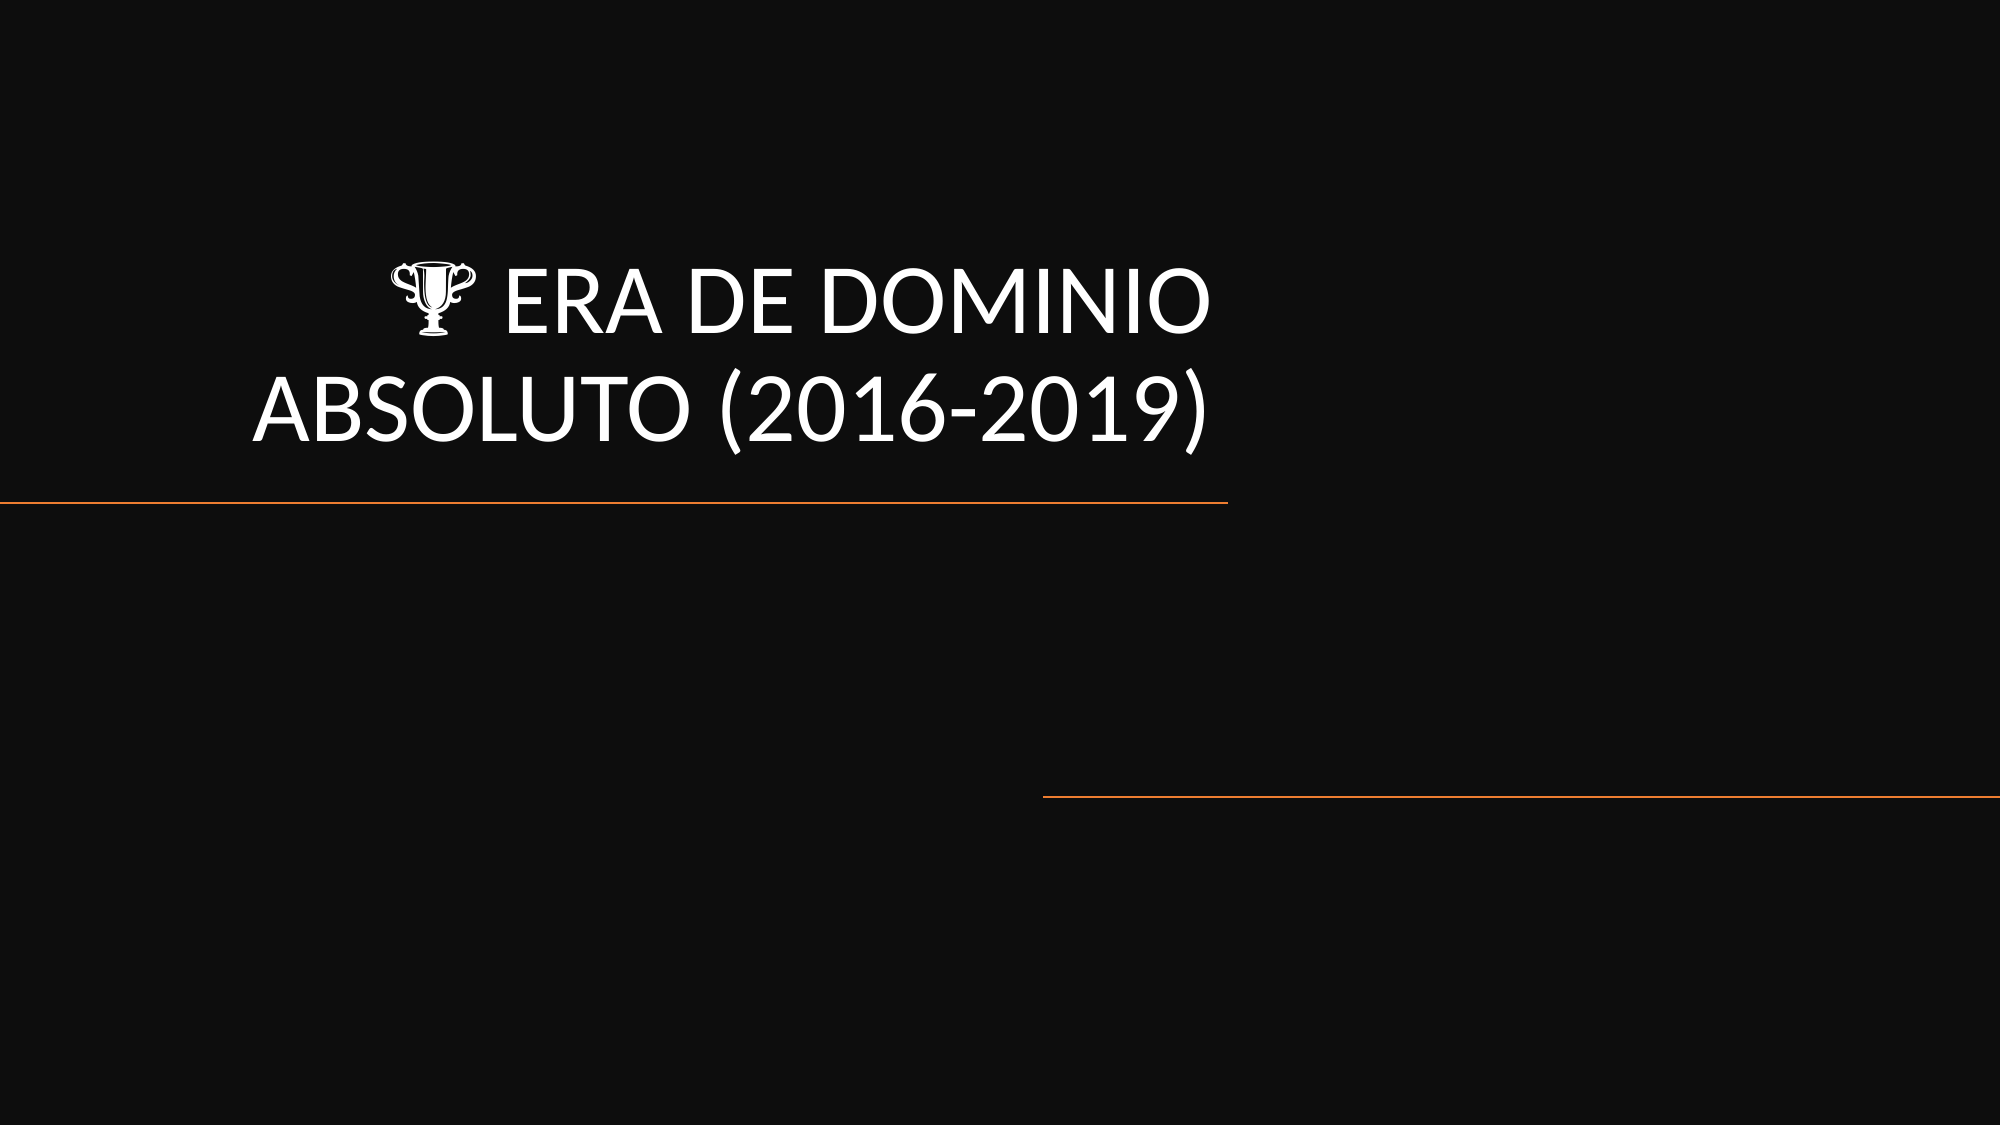

# 🏆 ERA DE DOMINIO ABSOLUTO (2016-2019)